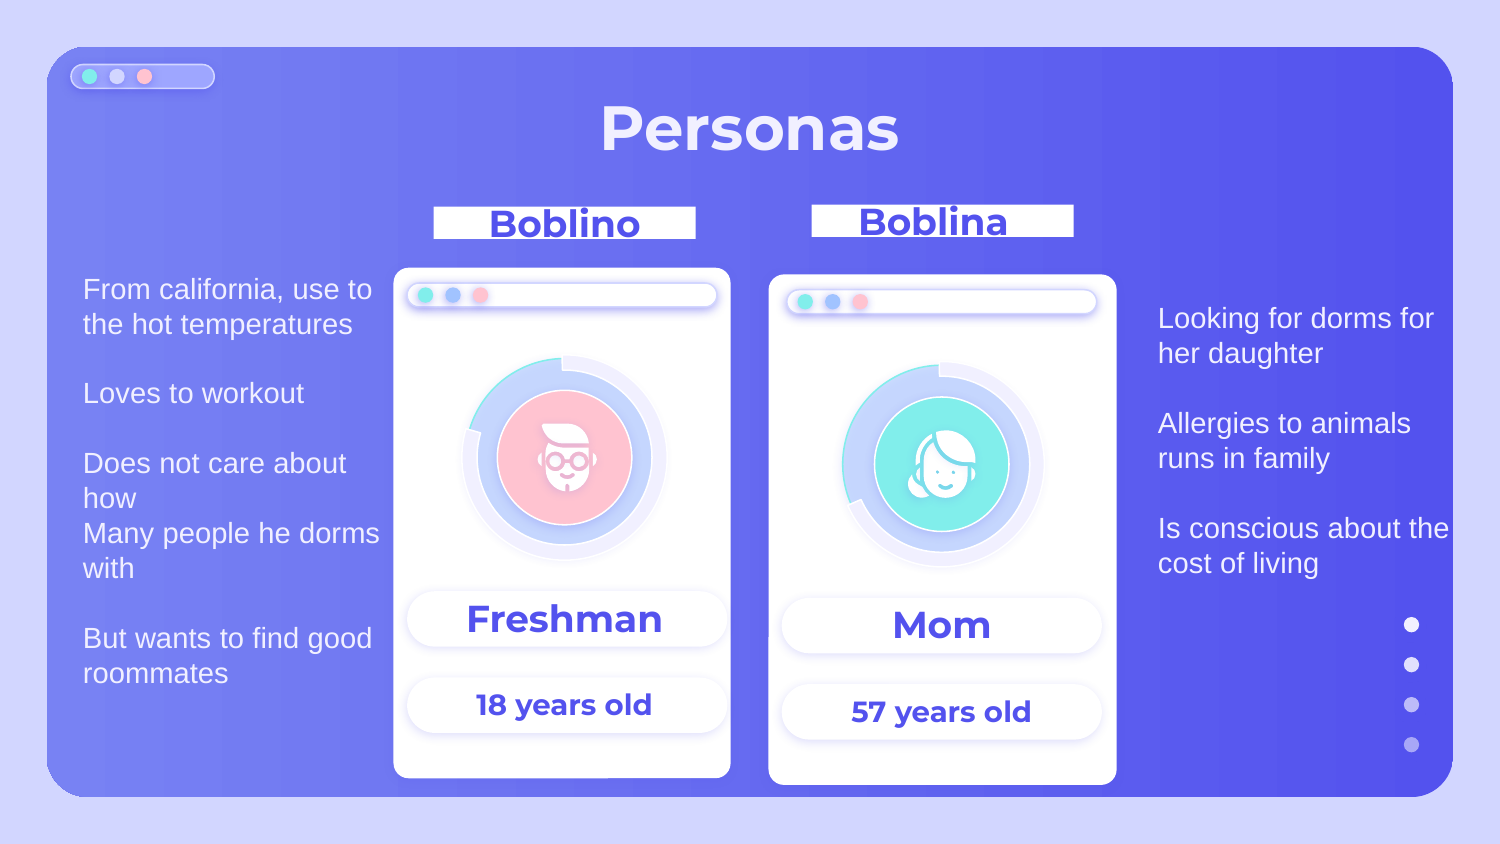

# Personas
   Boblina
Boblino

From california, use to the hot temperatures

Loves to workout

Does not care about how
Many people he dorms with

But wants to find good roommates

Looking for dorms for her daughter

Allergies to animals runs in family

Is conscious about the cost of living

Freshman
Mom

18 years old

57 years old